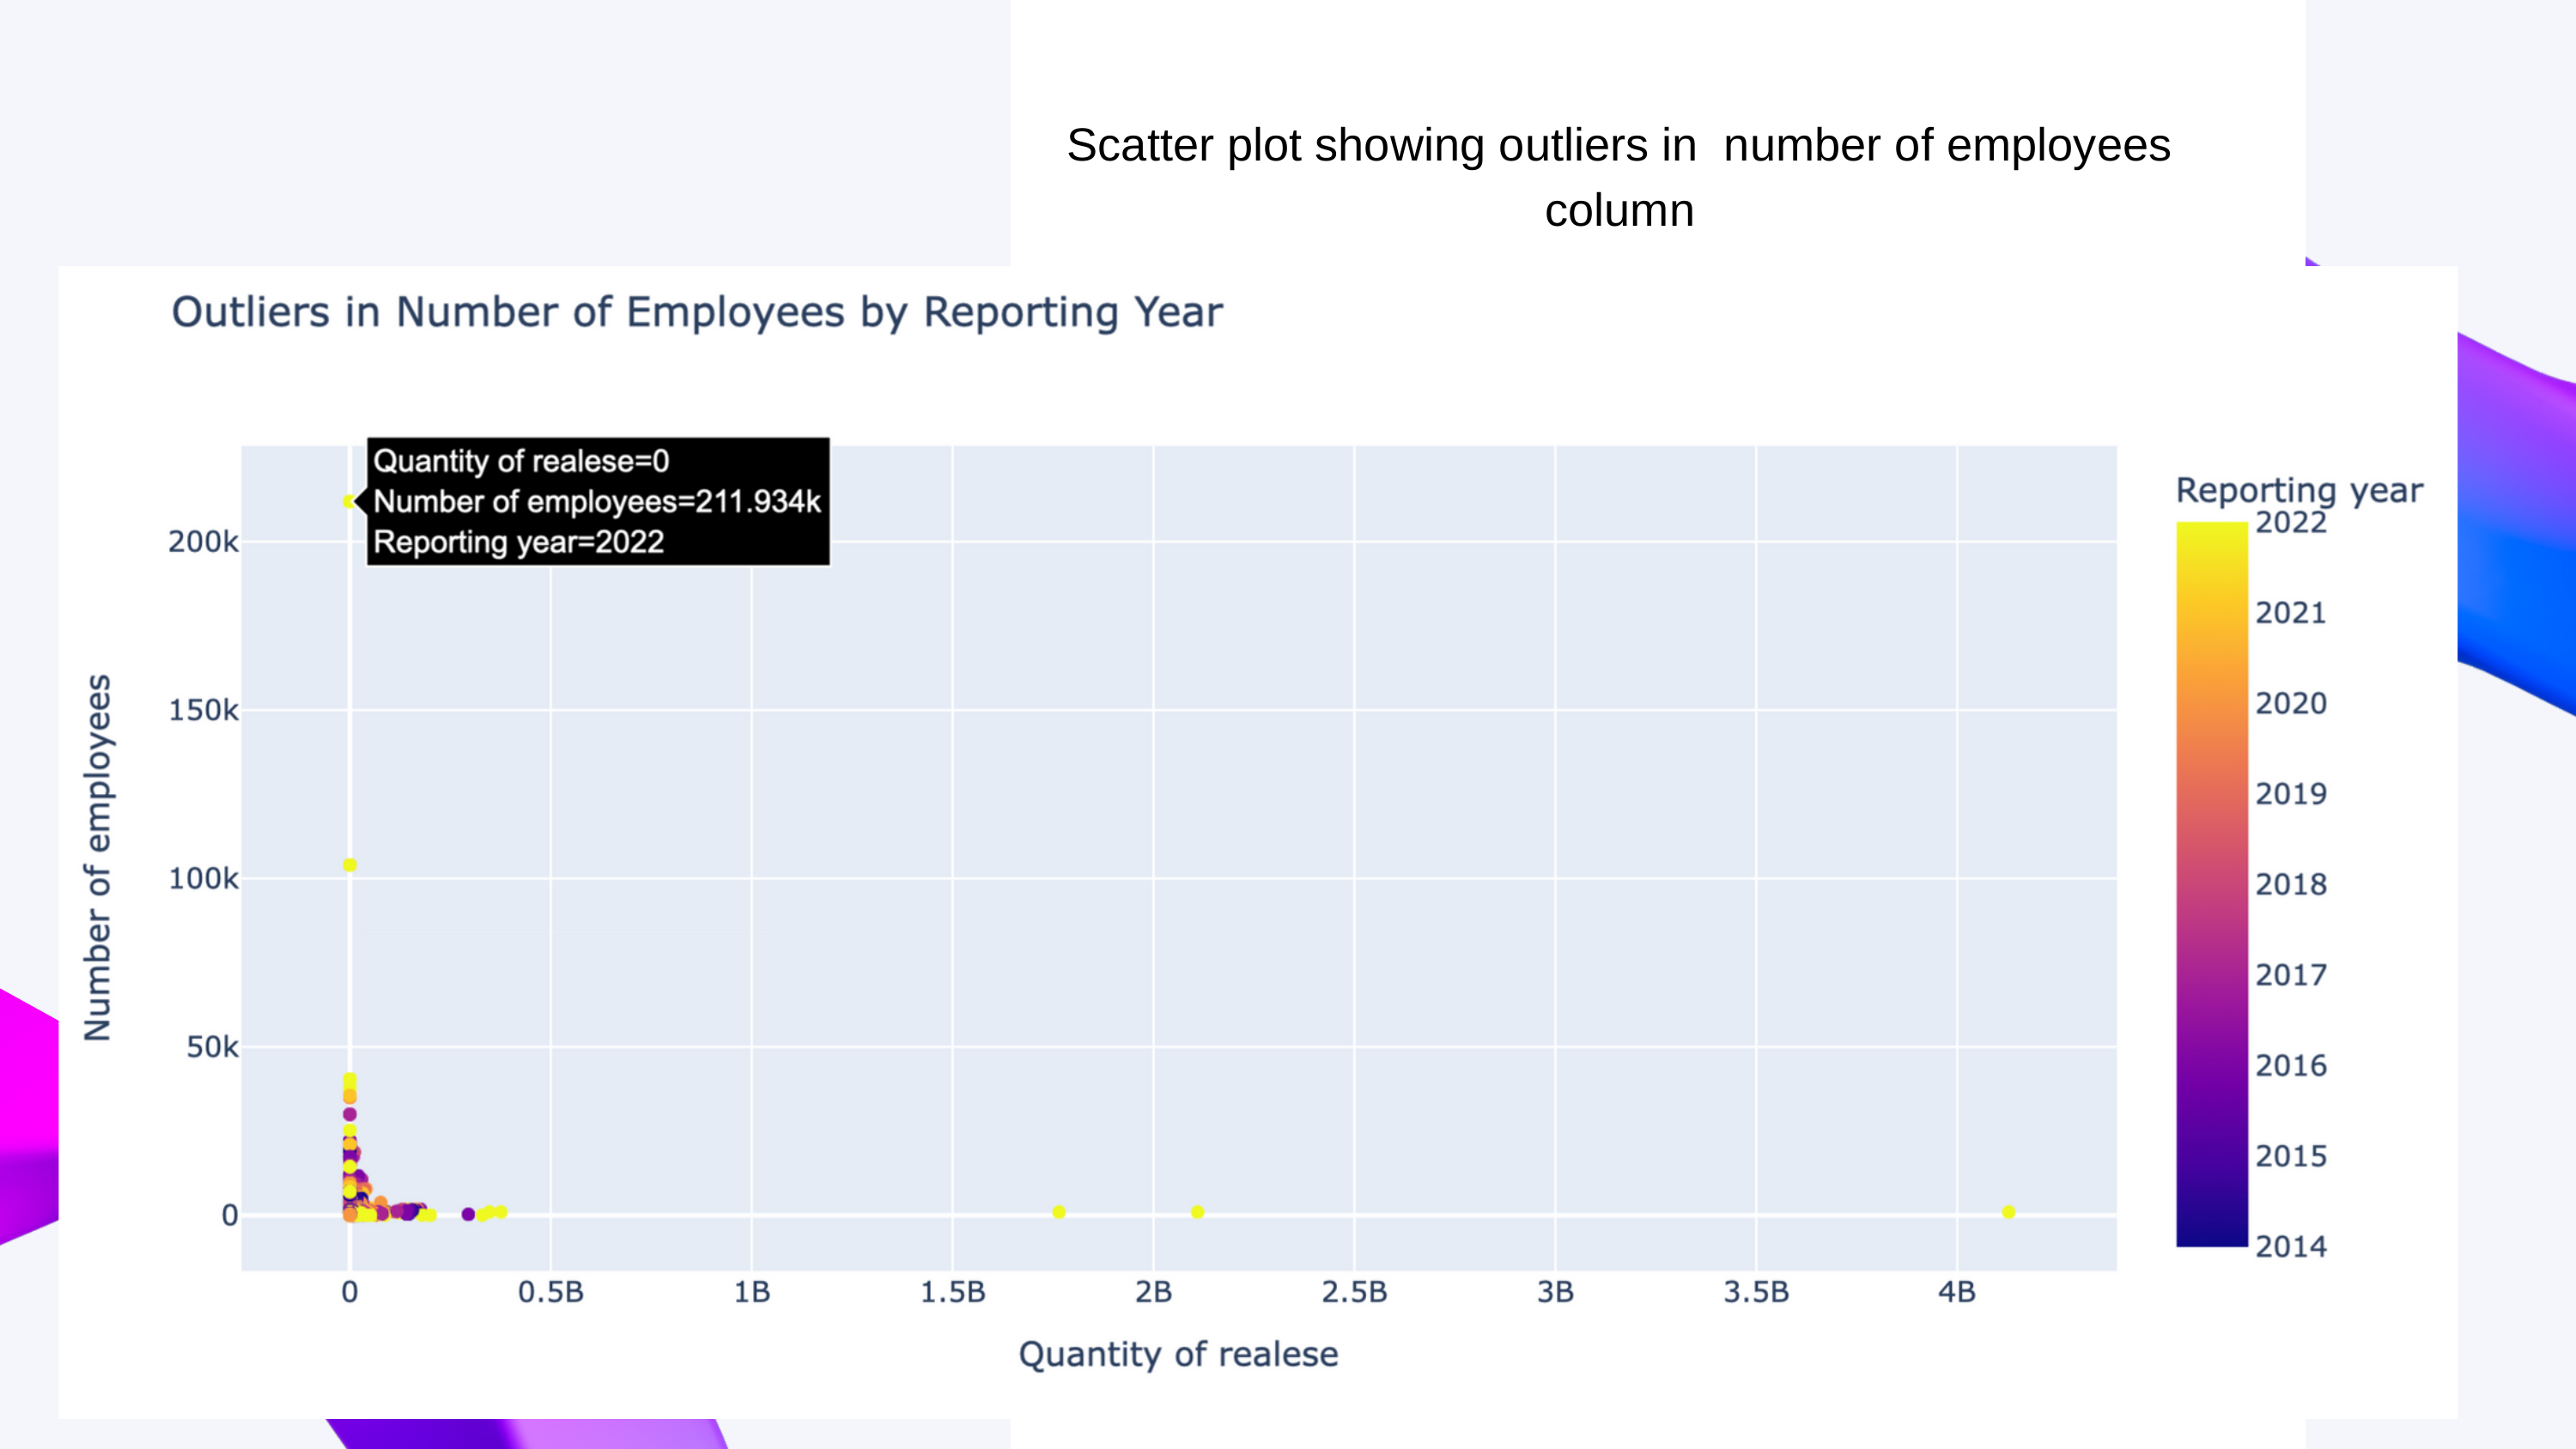

Scatter plot showing outliers in  number of employees column